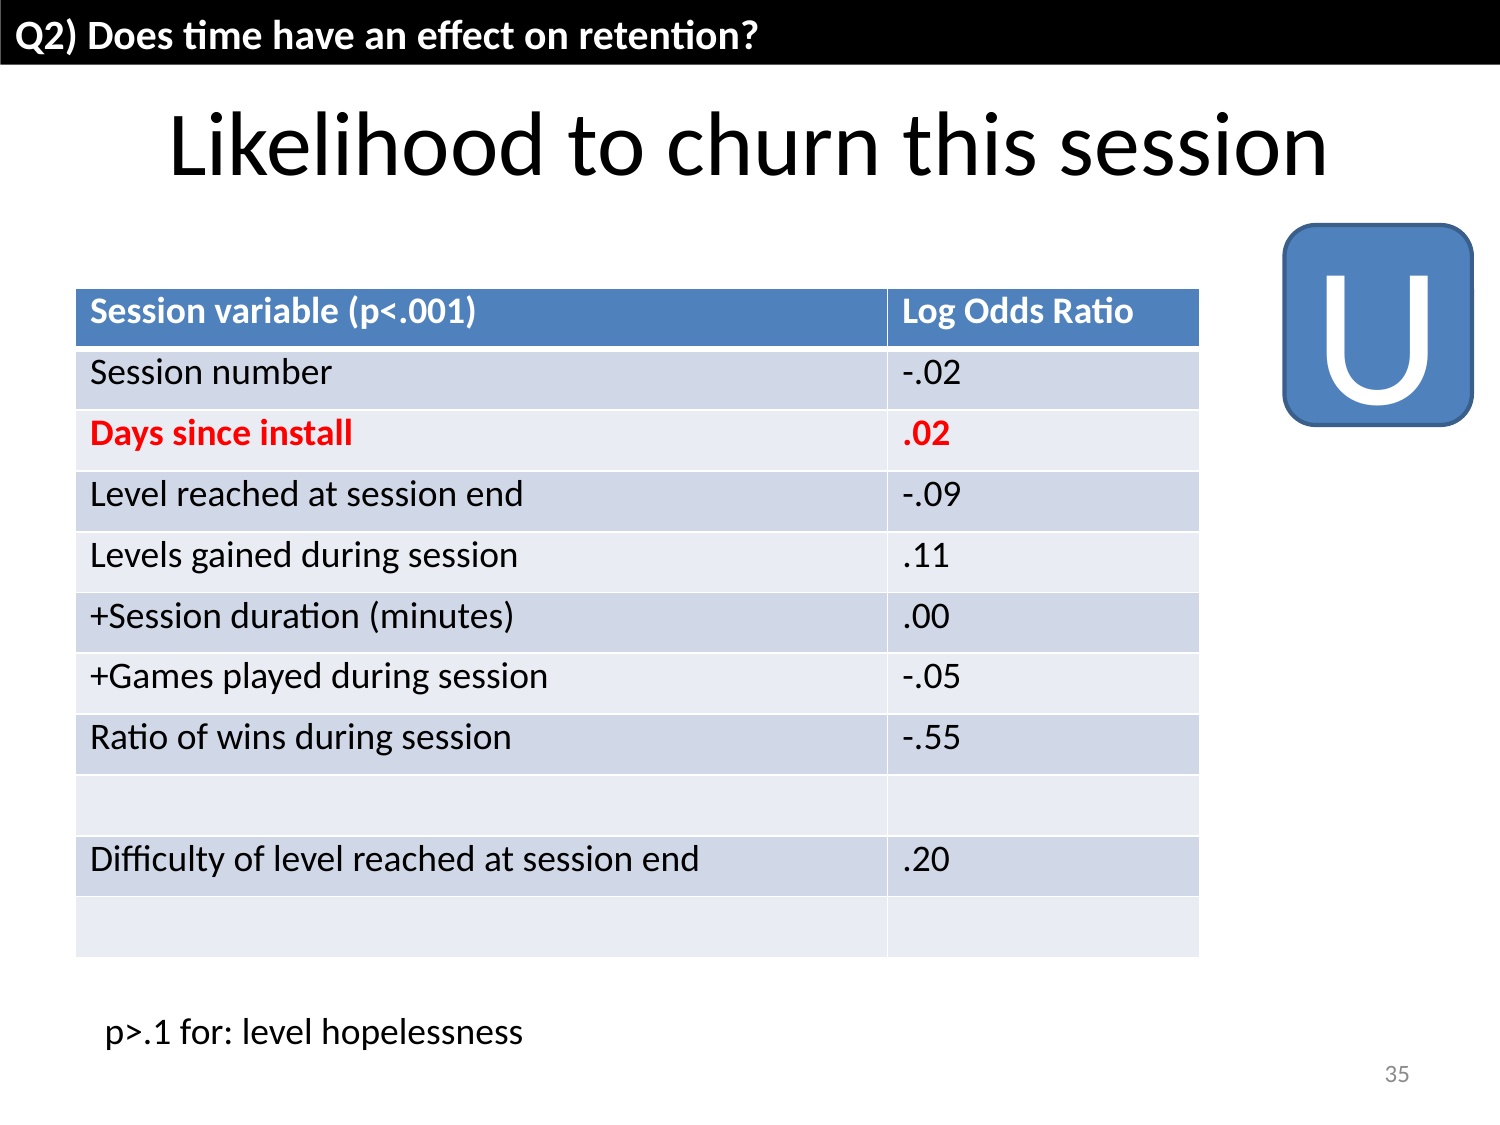

Q2) Does time have an effect on retention?
# Likelihood to churn this session
U
| Session variable (p<.001) | Log Odds Ratio |
| --- | --- |
| Session number | -.02 |
| Days since install | .02 |
| Level reached at session end | -.09 |
| Levels gained during session | .11 |
| +Session duration (minutes) | .00 |
| +Games played during session | -.05 |
| Ratio of wins during session | -.55 |
|  |  |
| Difficulty of level reached at session end | .20 |
|  |  |
p>.1 for: level hopelessness
35